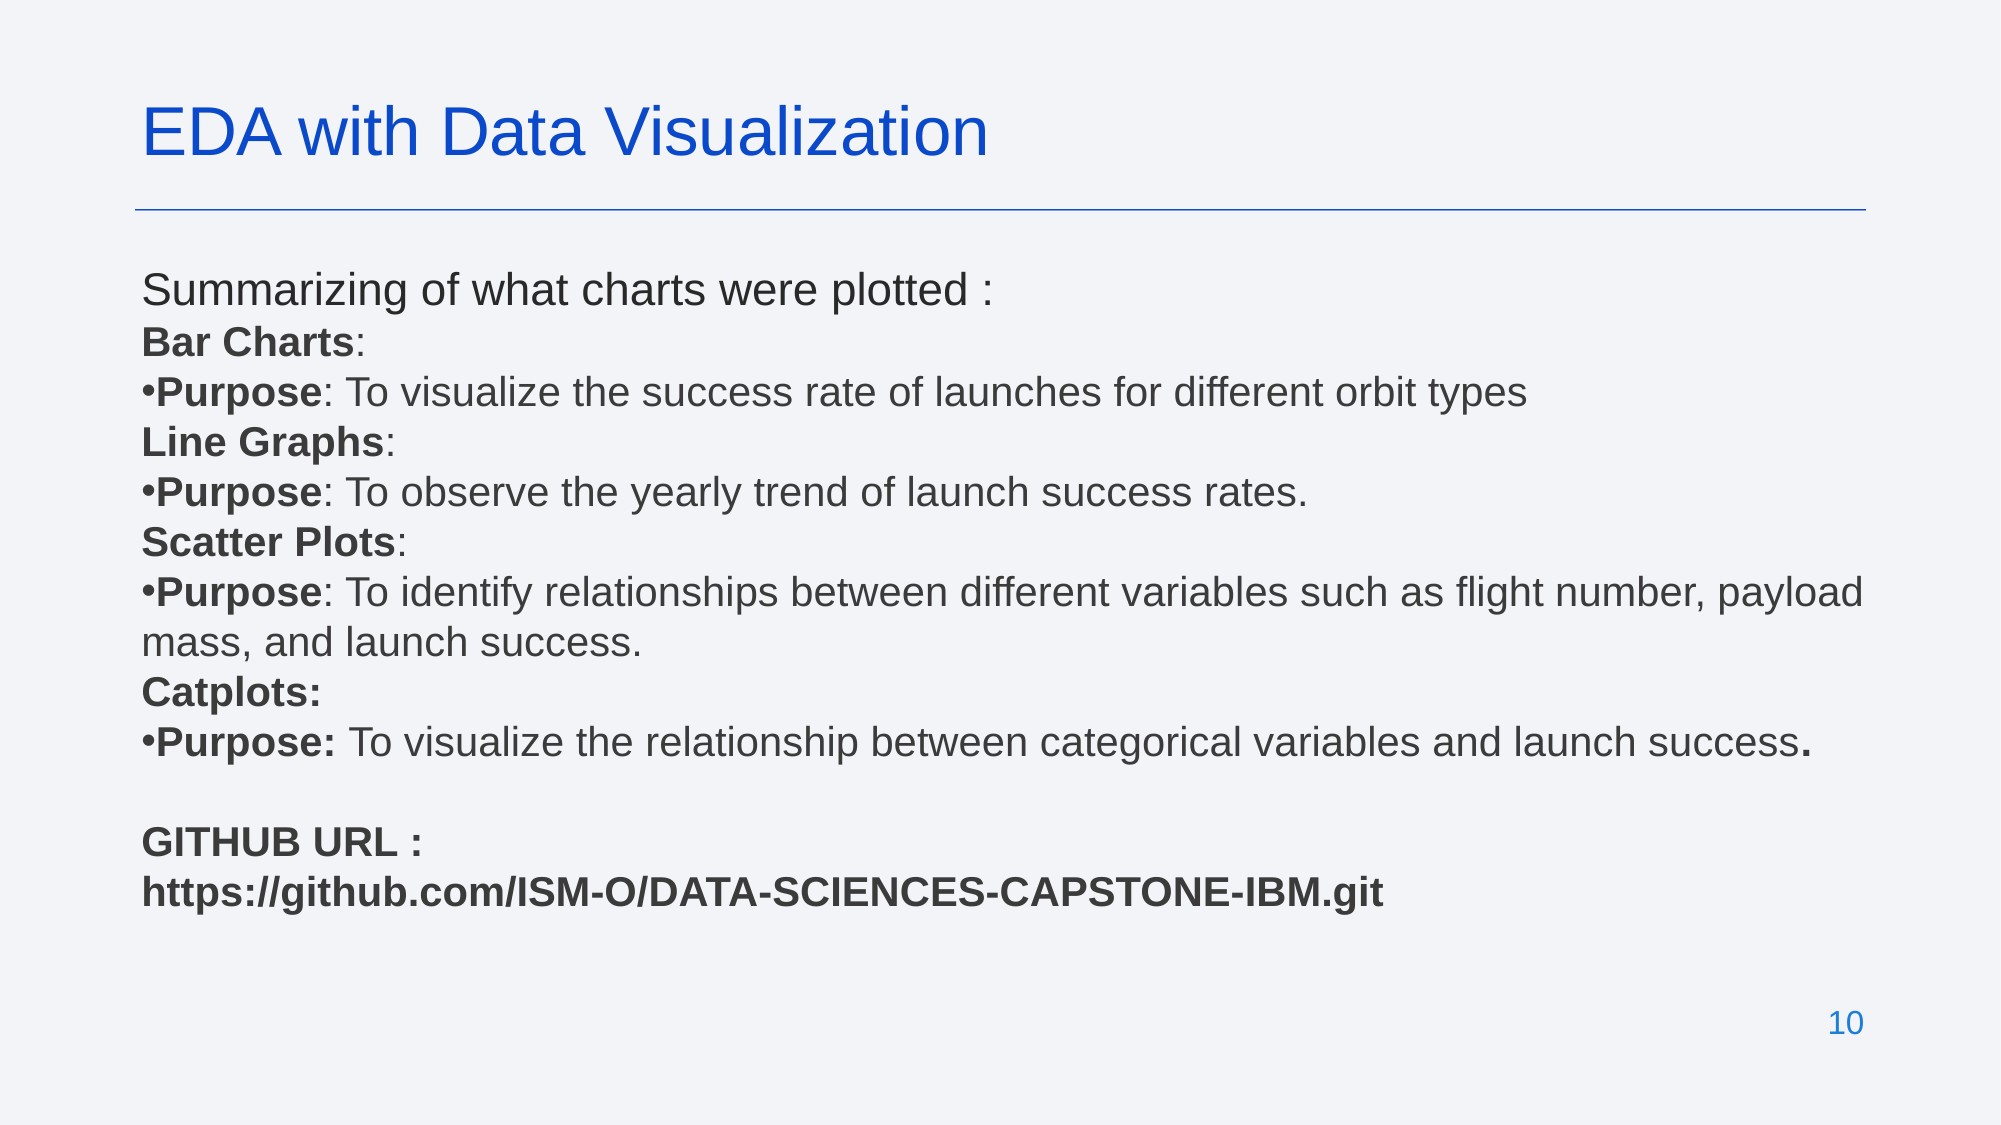

EDA with Data Visualization
Summarizing of what charts were plotted :
Bar Charts:
Purpose: To visualize the success rate of launches for different orbit types
Line Graphs:
Purpose: To observe the yearly trend of launch success rates.
Scatter Plots:
Purpose: To identify relationships between different variables such as flight number, payload mass, and launch success.
Catplots:
Purpose: To visualize the relationship between categorical variables and launch success.

GITHUB URL :
https://github.com/ISM-O/DATA-SCIENCES-CAPSTONE-IBM.git

10